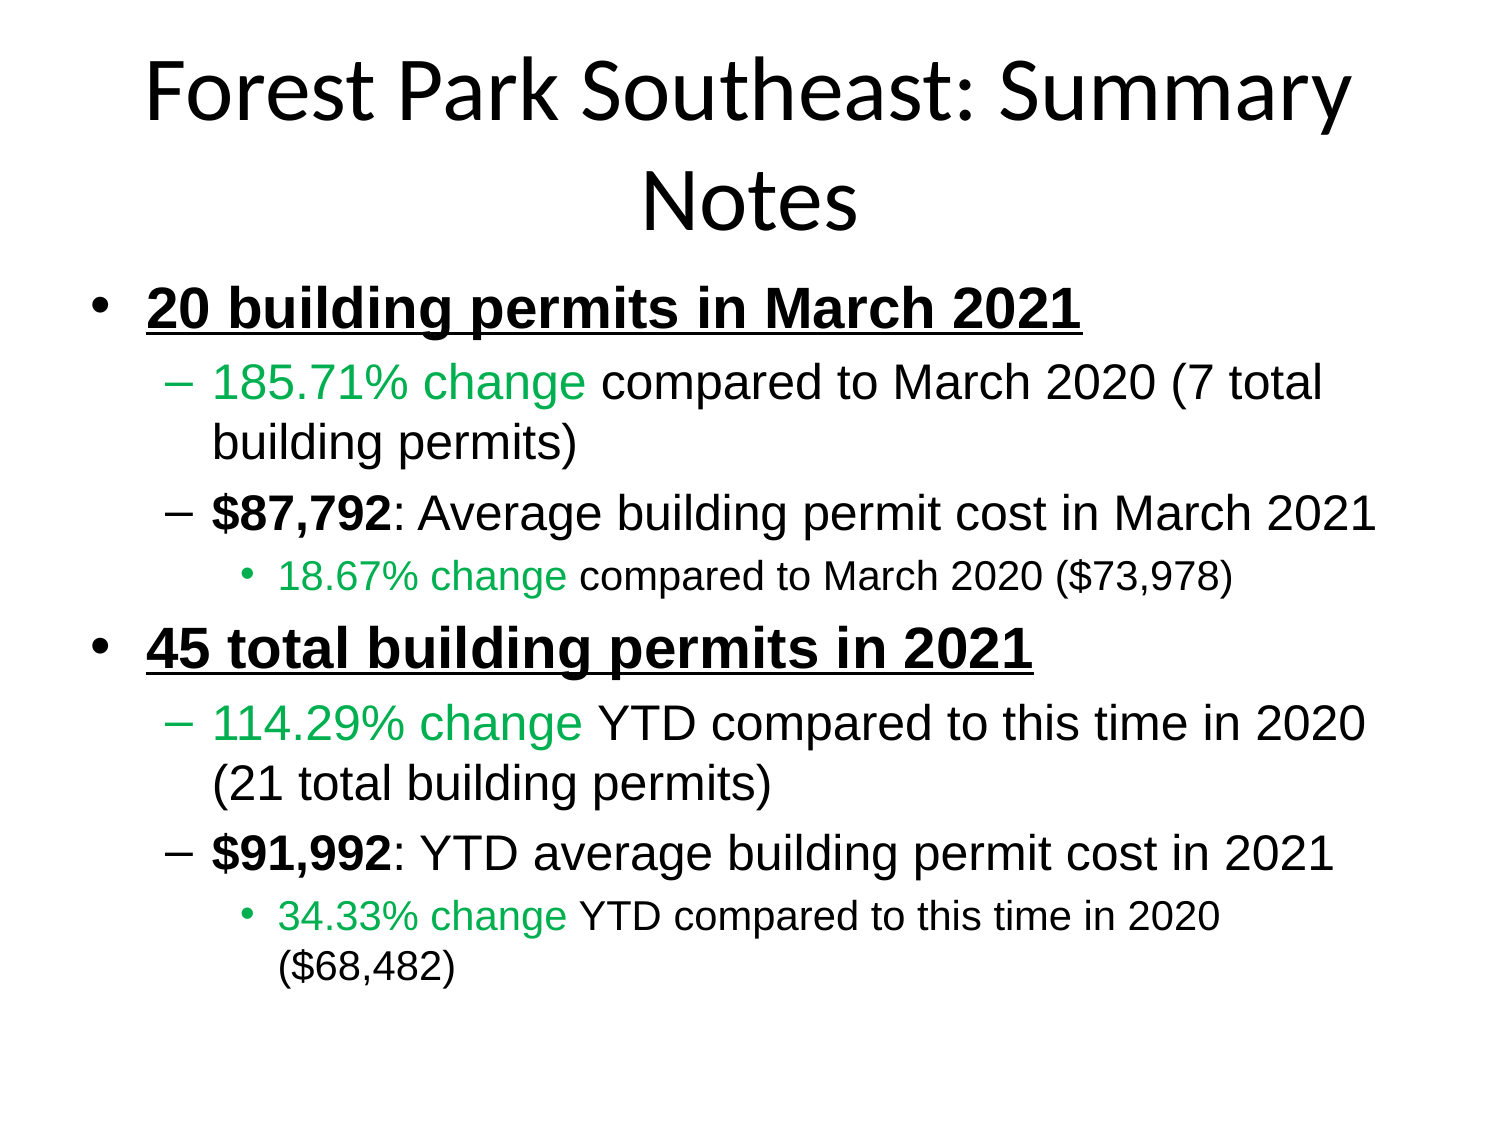

# Forest Park Southeast: Summary Notes
20 building permits in March 2021
185.71% change compared to March 2020 (7 total building permits)
$87,792: Average building permit cost in March 2021
18.67% change compared to March 2020 ($73,978)
45 total building permits in 2021
114.29% change YTD compared to this time in 2020 (21 total building permits)
$91,992: YTD average building permit cost in 2021
34.33% change YTD compared to this time in 2020 ($68,482)